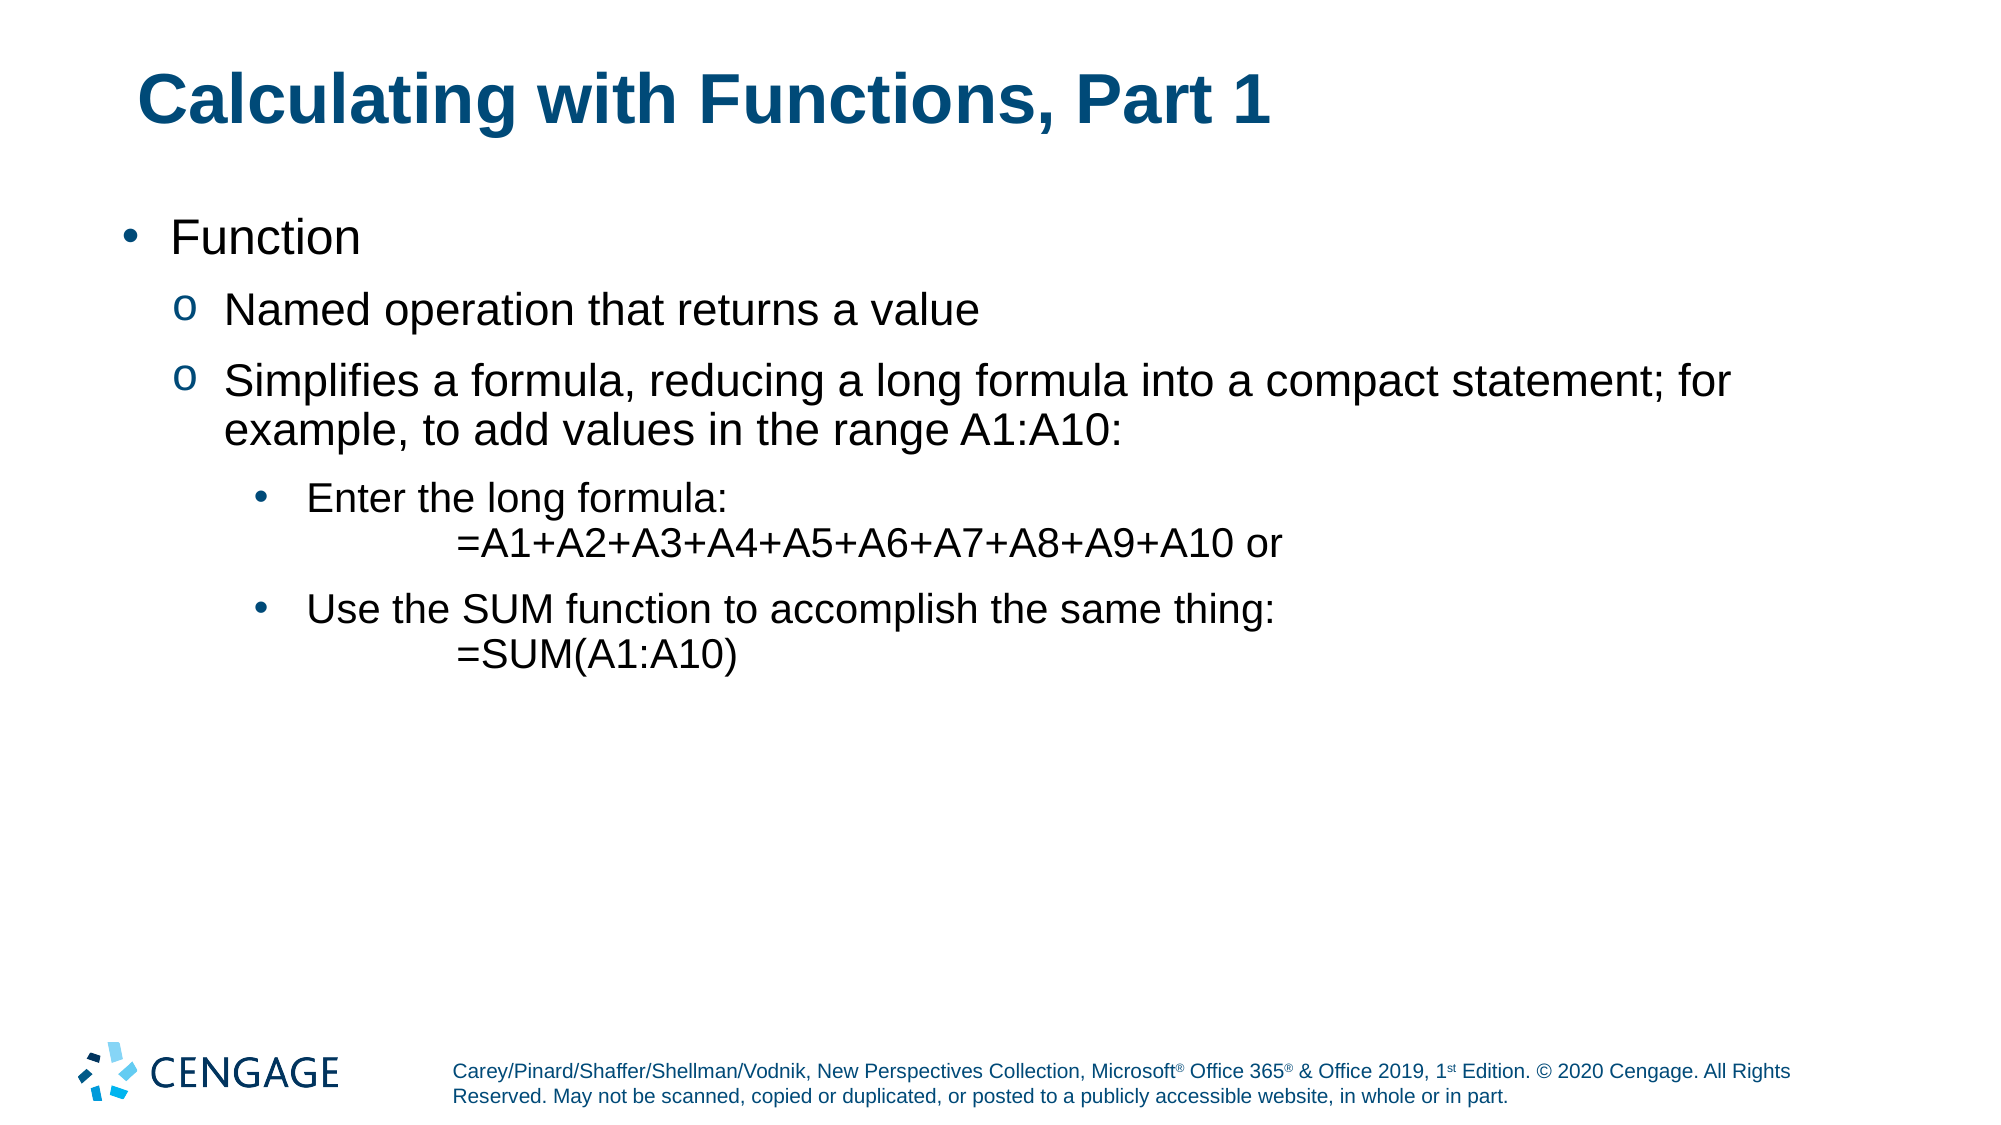

# Calculating with Functions, Part 1
Function
Named operation that returns a value
Simplifies a formula, reducing a long formula into a compact statement; for example, to add values in the range A1:A10:
Enter the long formula:
	=A1+A2+A3+A4+A5+A6+A7+A8+A9+A10 or
Use the SUM function to accomplish the same thing:
	=SUM(A1:A10)